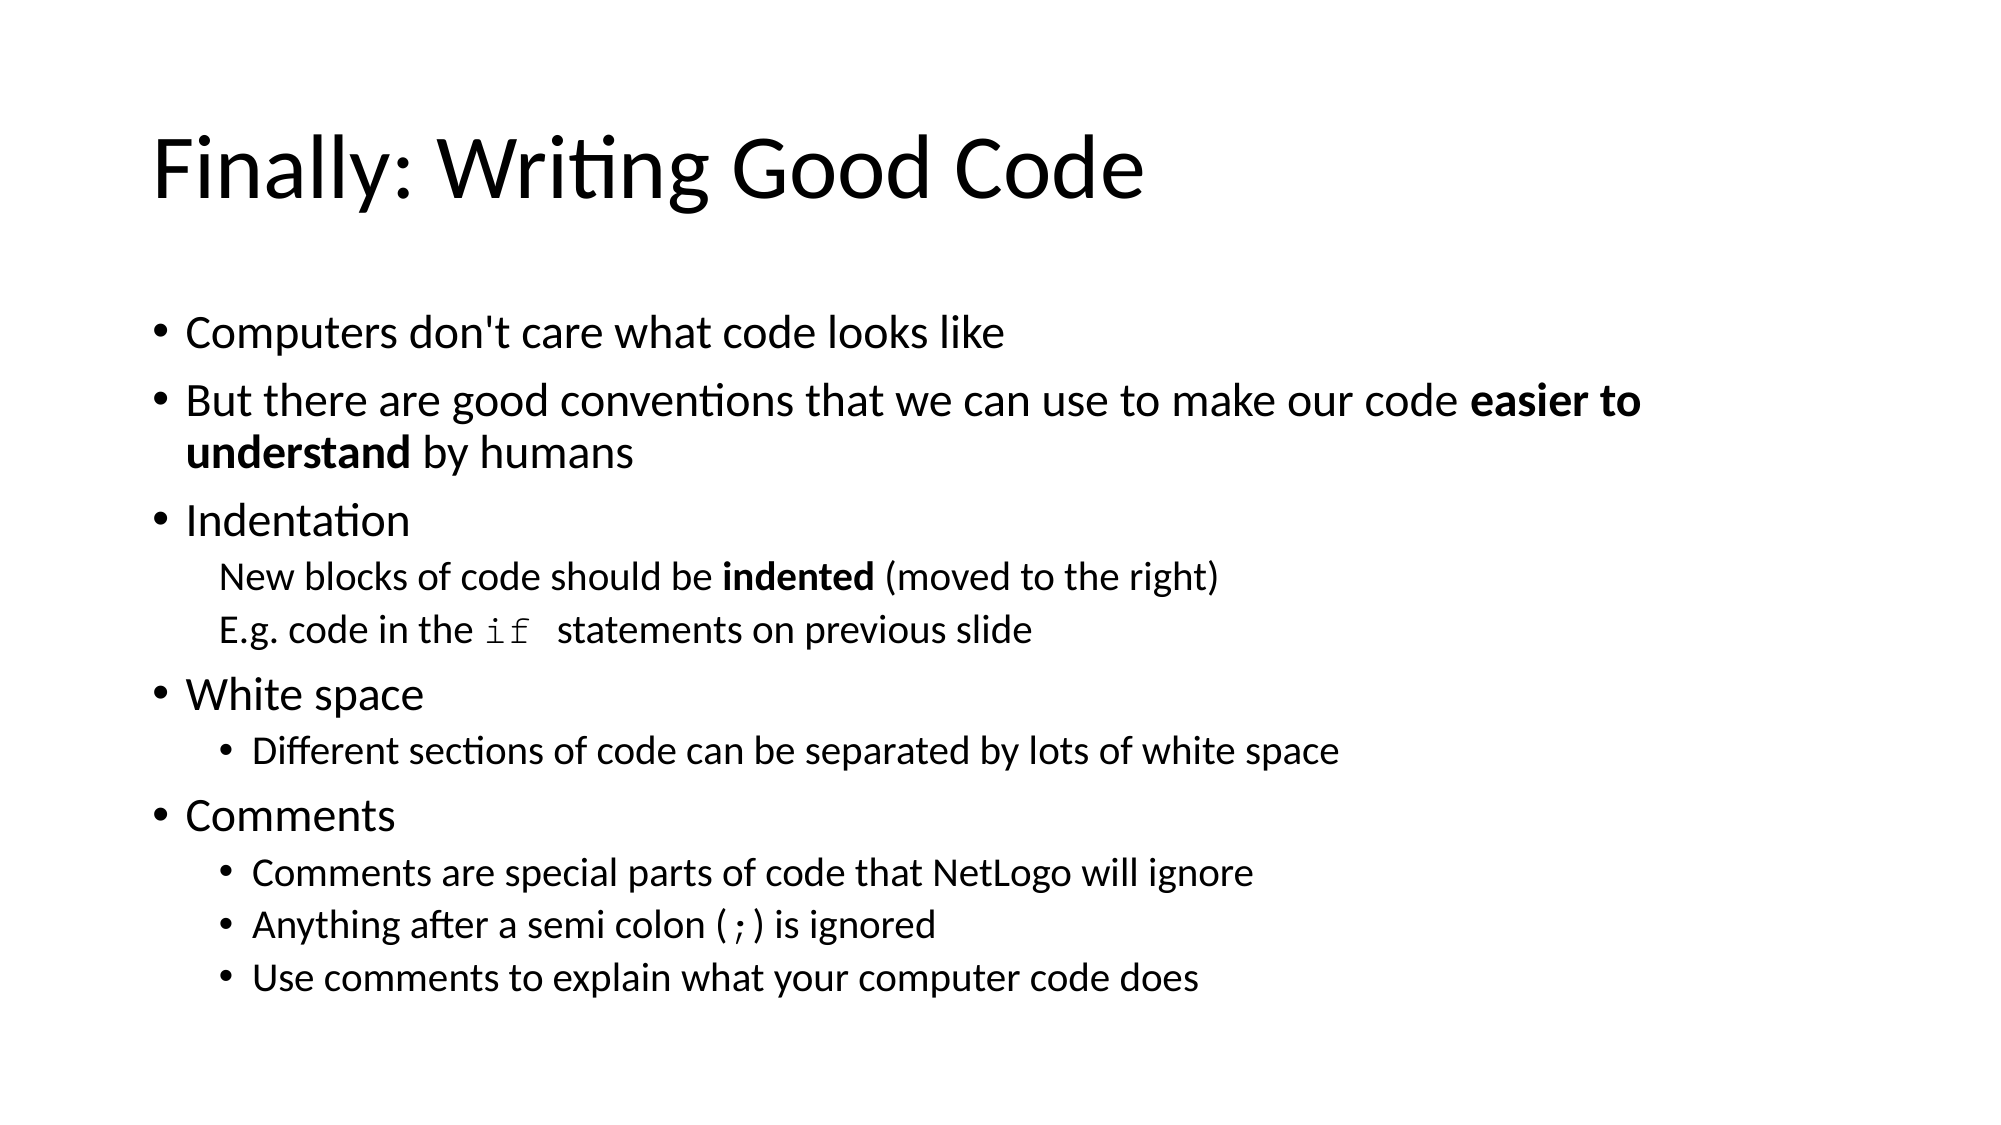

# Finally: Writing Good Code
Computers don't care what code looks like
But there are good conventions that we can use to make our code easier to understand by humans
Indentation
New blocks of code should be indented (moved to the right)
E.g. code in the if statements on previous slide
White space
Different sections of code can be separated by lots of white space
Comments
Comments are special parts of code that NetLogo will ignore
Anything after a semi colon (;) is ignored
Use comments to explain what your computer code does